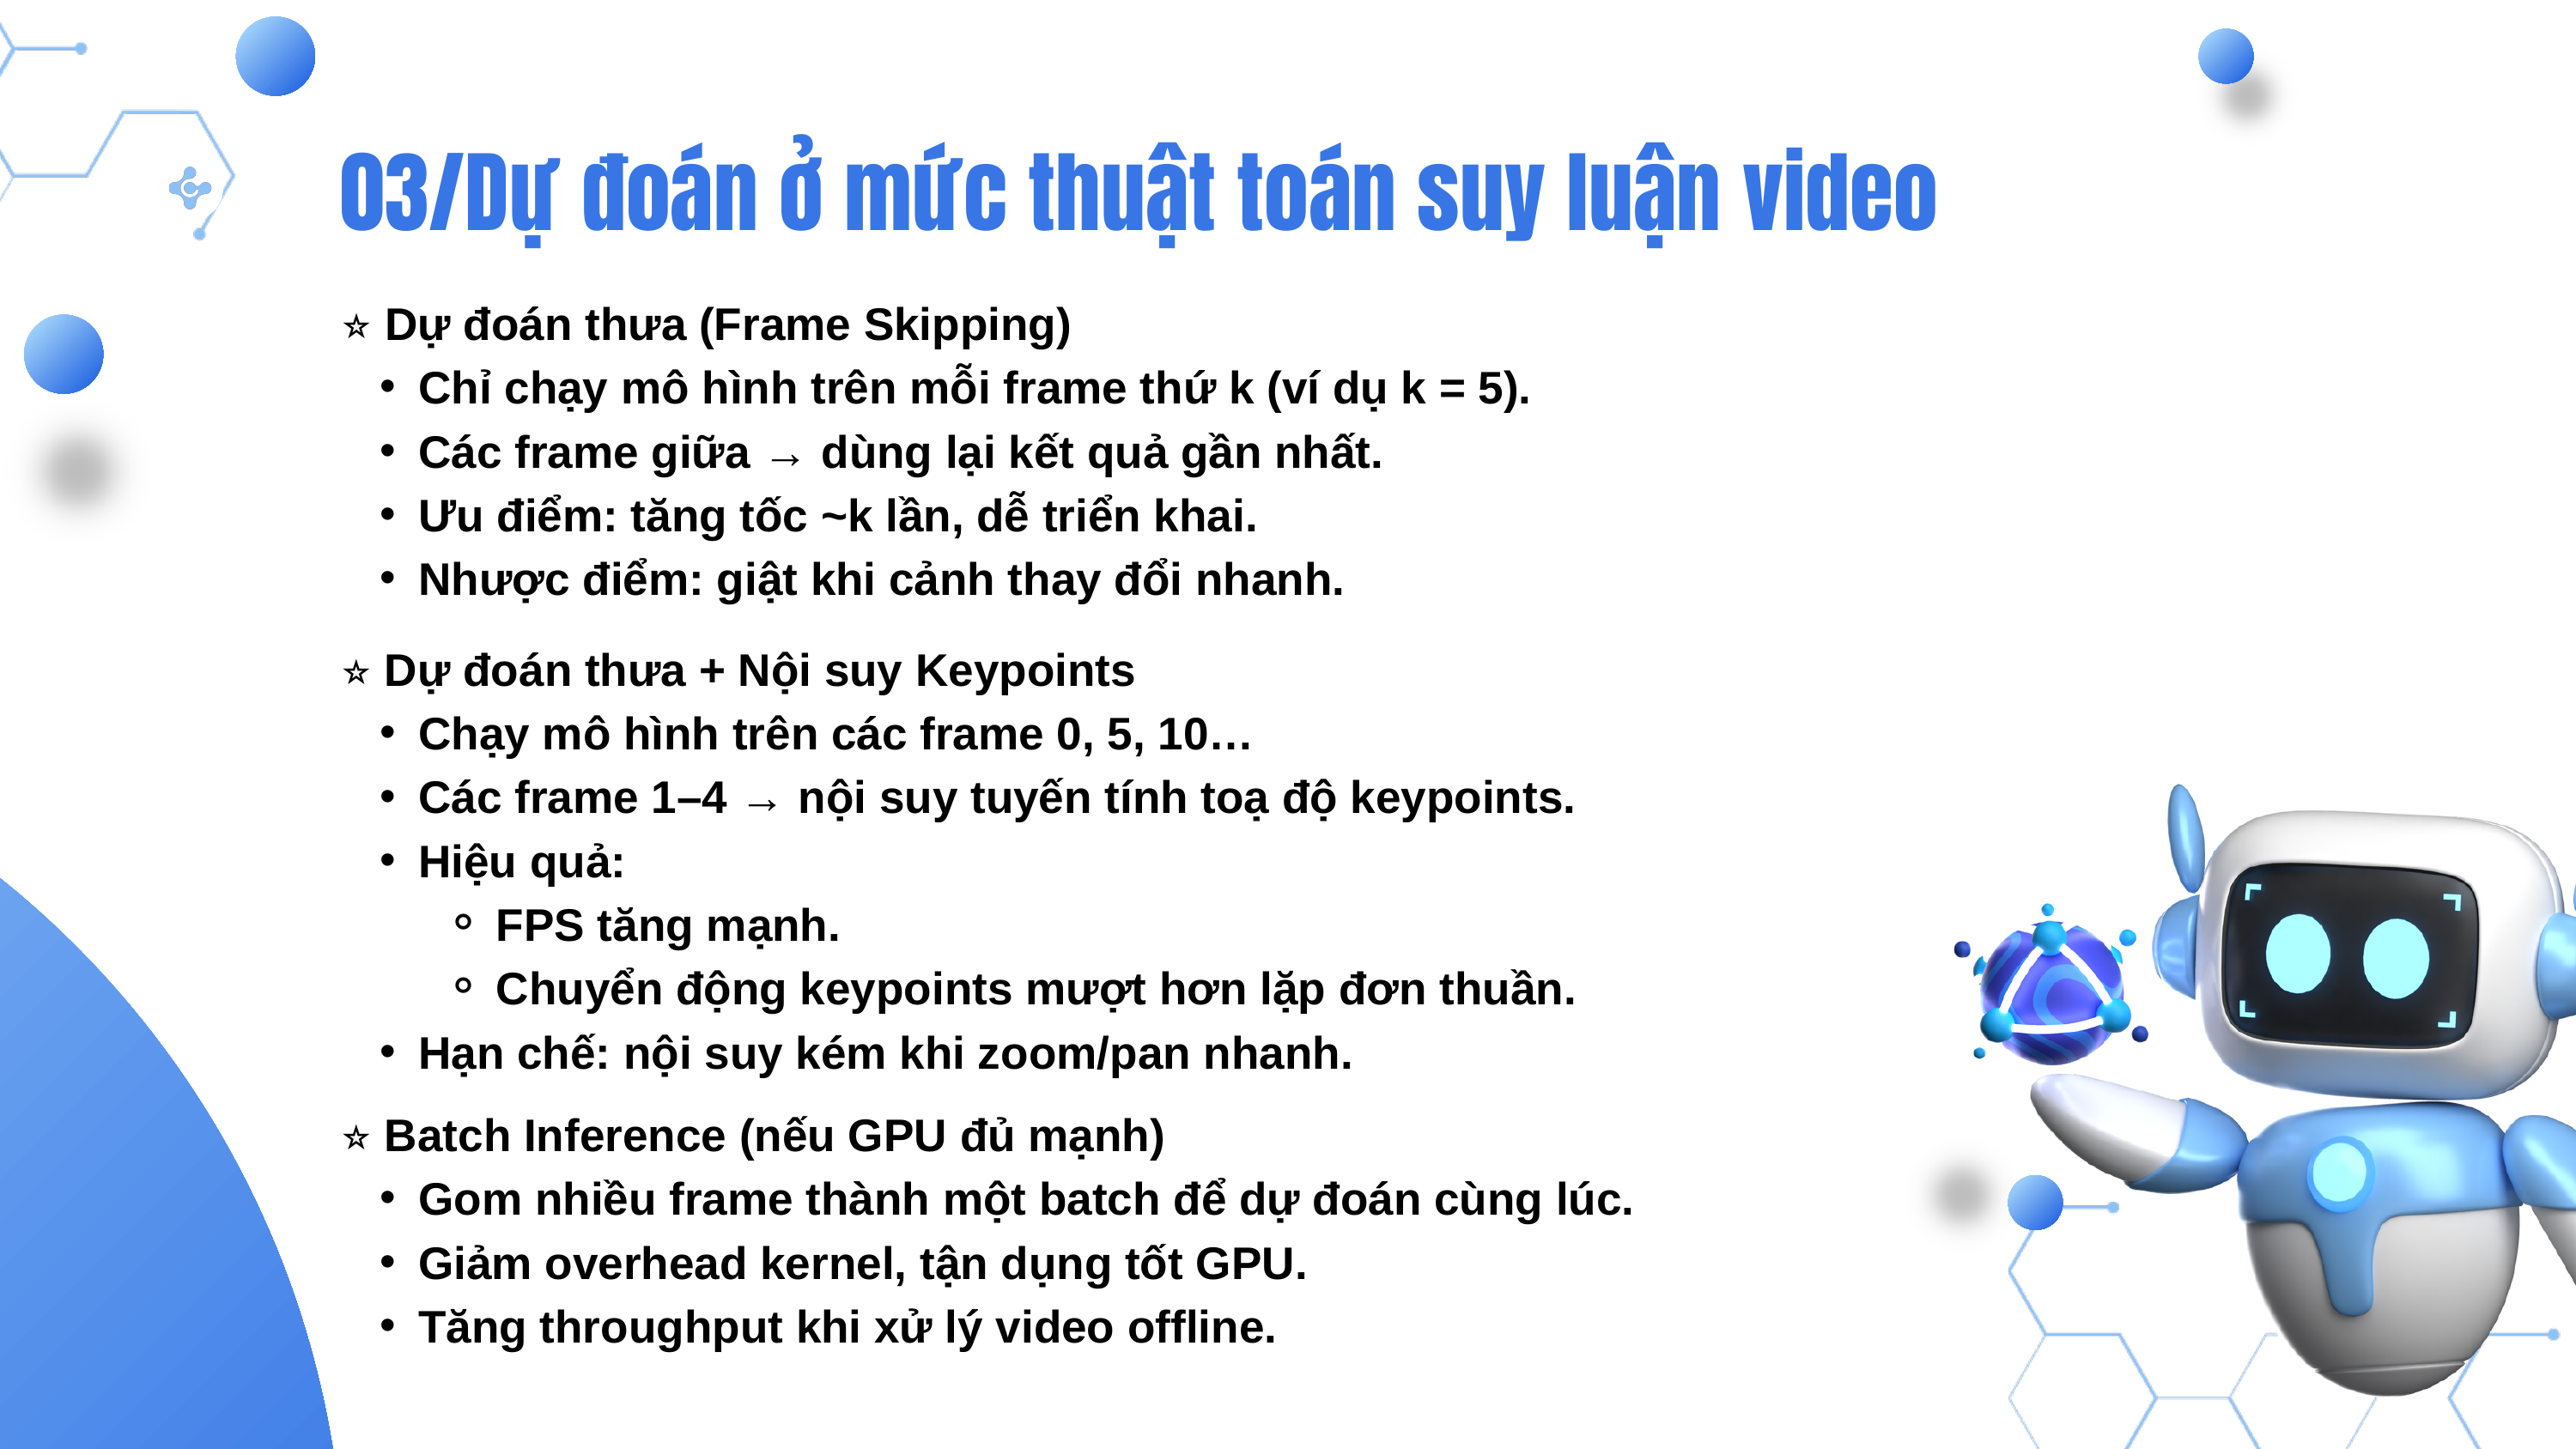

03/Dự đoán ở mức thuật toán suy luận video

⭐ Dự đoán thưa (Frame Skipping)
Chỉ chạy mô hình trên mỗi frame thứ k (ví dụ k = 5).
Các frame giữa → dùng lại kết quả gần nhất.
Ưu điểm: tăng tốc ~k lần, dễ triển khai.
Nhược điểm: giật khi cảnh thay đổi nhanh.

⭐ Dự đoán thưa + Nội suy Keypoints
Chạy mô hình trên các frame 0, 5, 10…
Các frame 1–4 → nội suy tuyến tính toạ độ keypoints.
Hiệu quả:
FPS tăng mạnh.
Chuyển động keypoints mượt hơn lặp đơn thuần.
Hạn chế: nội suy kém khi zoom/pan nhanh.

⭐ Batch Inference (nếu GPU đủ mạnh)
Gom nhiều frame thành một batch để dự đoán cùng lúc.
Giảm overhead kernel, tận dụng tốt GPU.
Tăng throughput khi xử lý video offline.